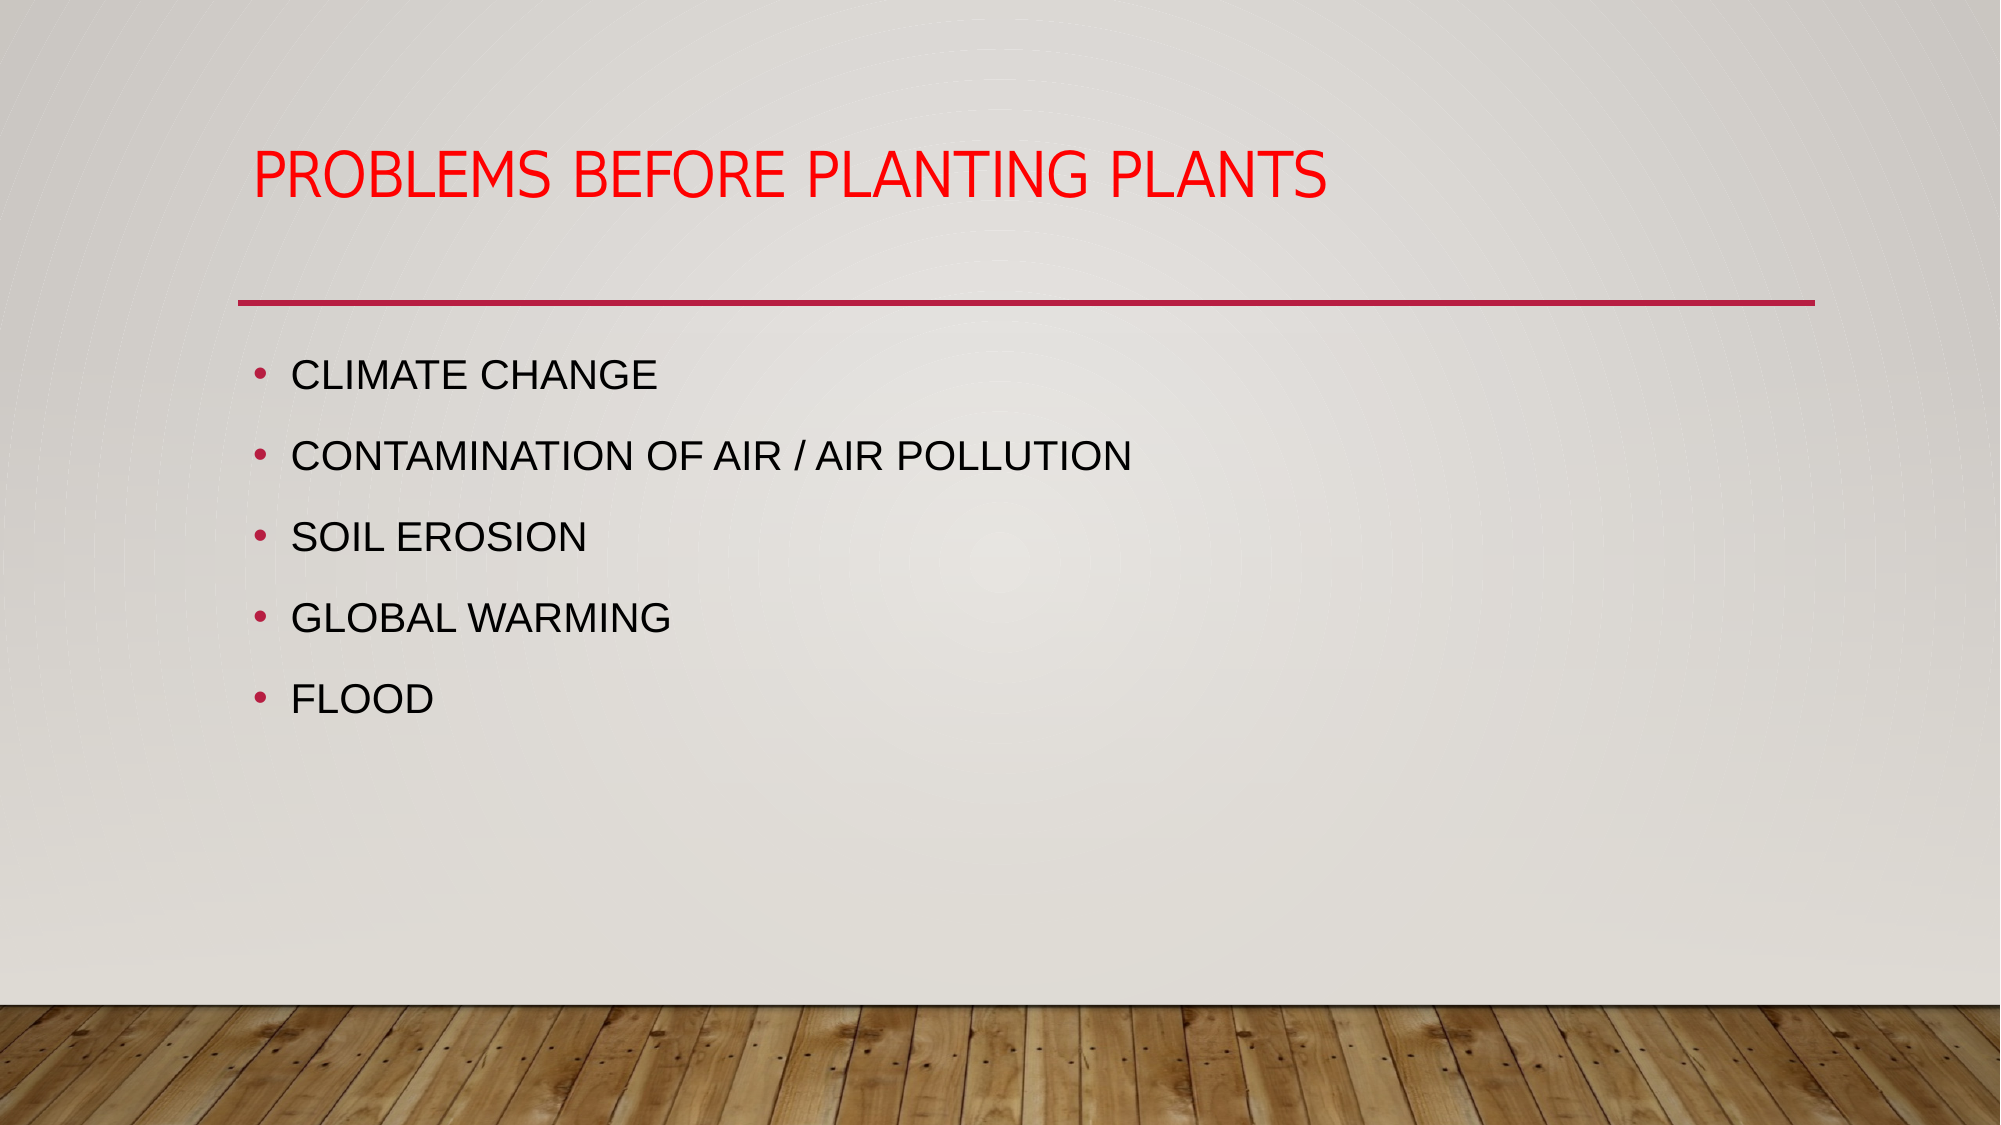

# PROBLEMS BEFORE PLANTING PLANTS
CLIMATE CHANGE
CONTAMINATION OF AIR / AIR POLLUTION
SOIL EROSION
GLOBAL WARMING
FLOOD